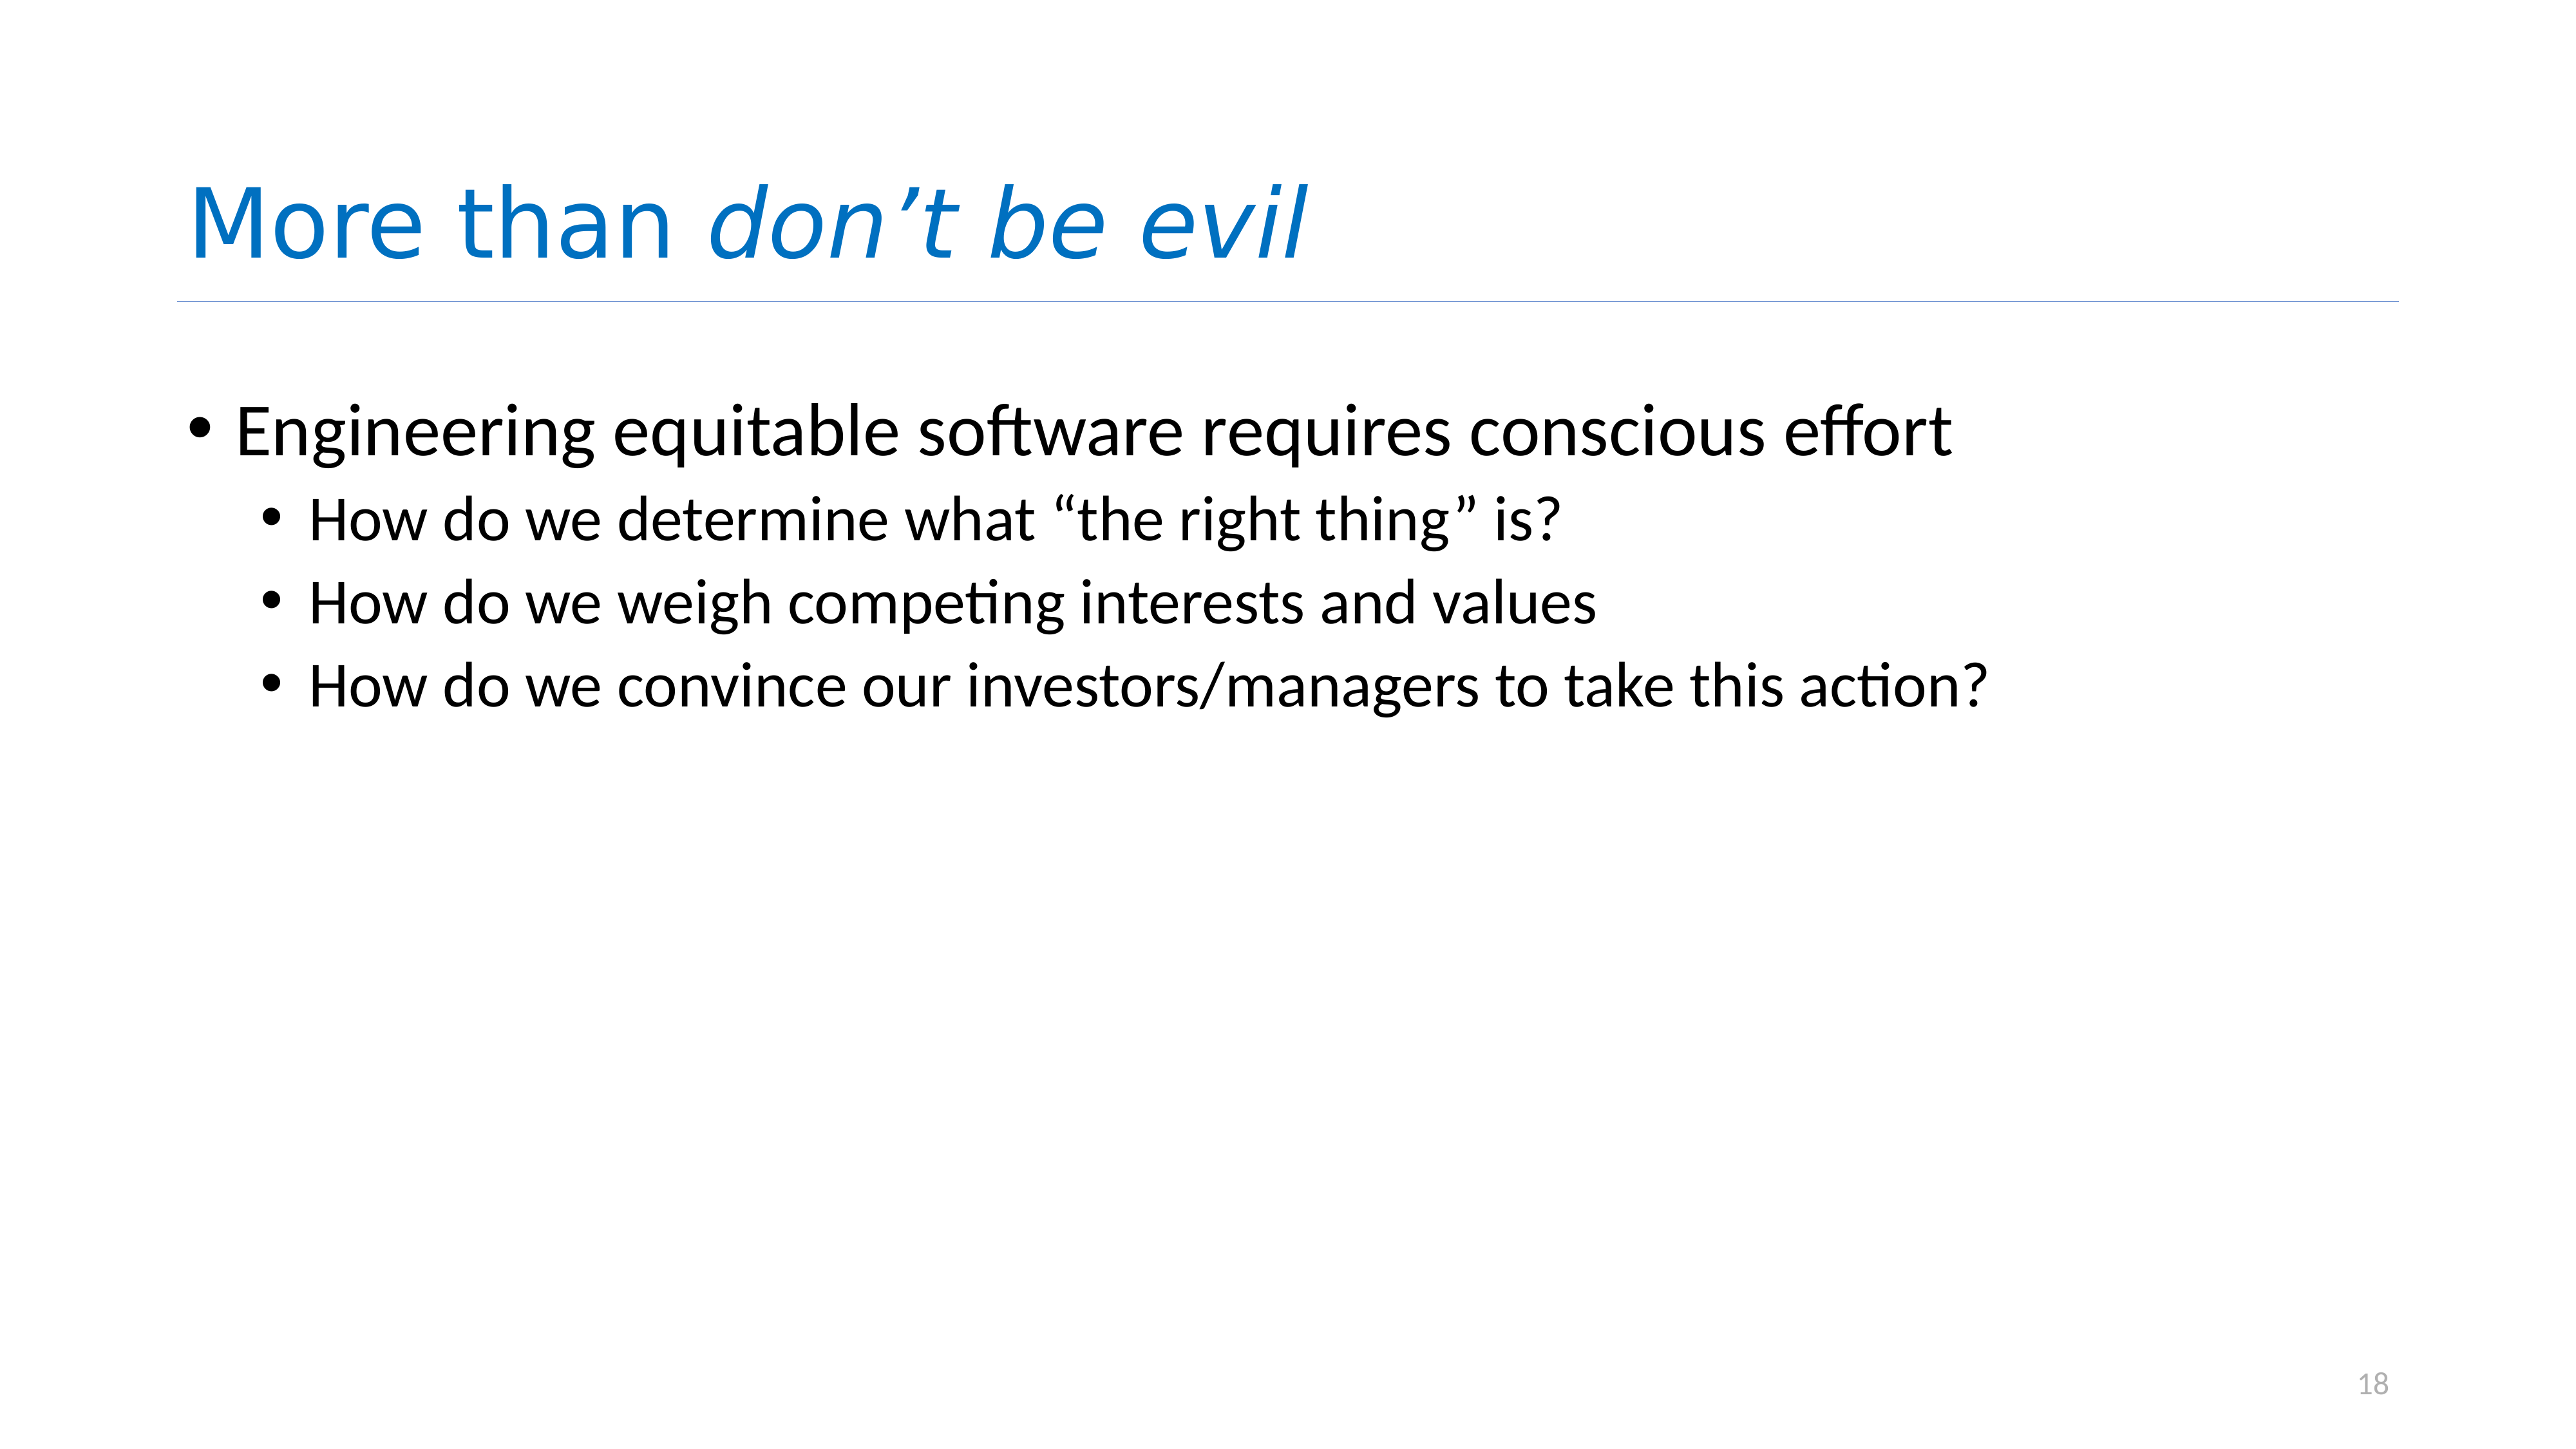

# More than don’t be evil
Engineering equitable software requires conscious effort
How do we determine what “the right thing” is?
How do we weigh competing interests and values
How do we convince our investors/managers to take this action?
18